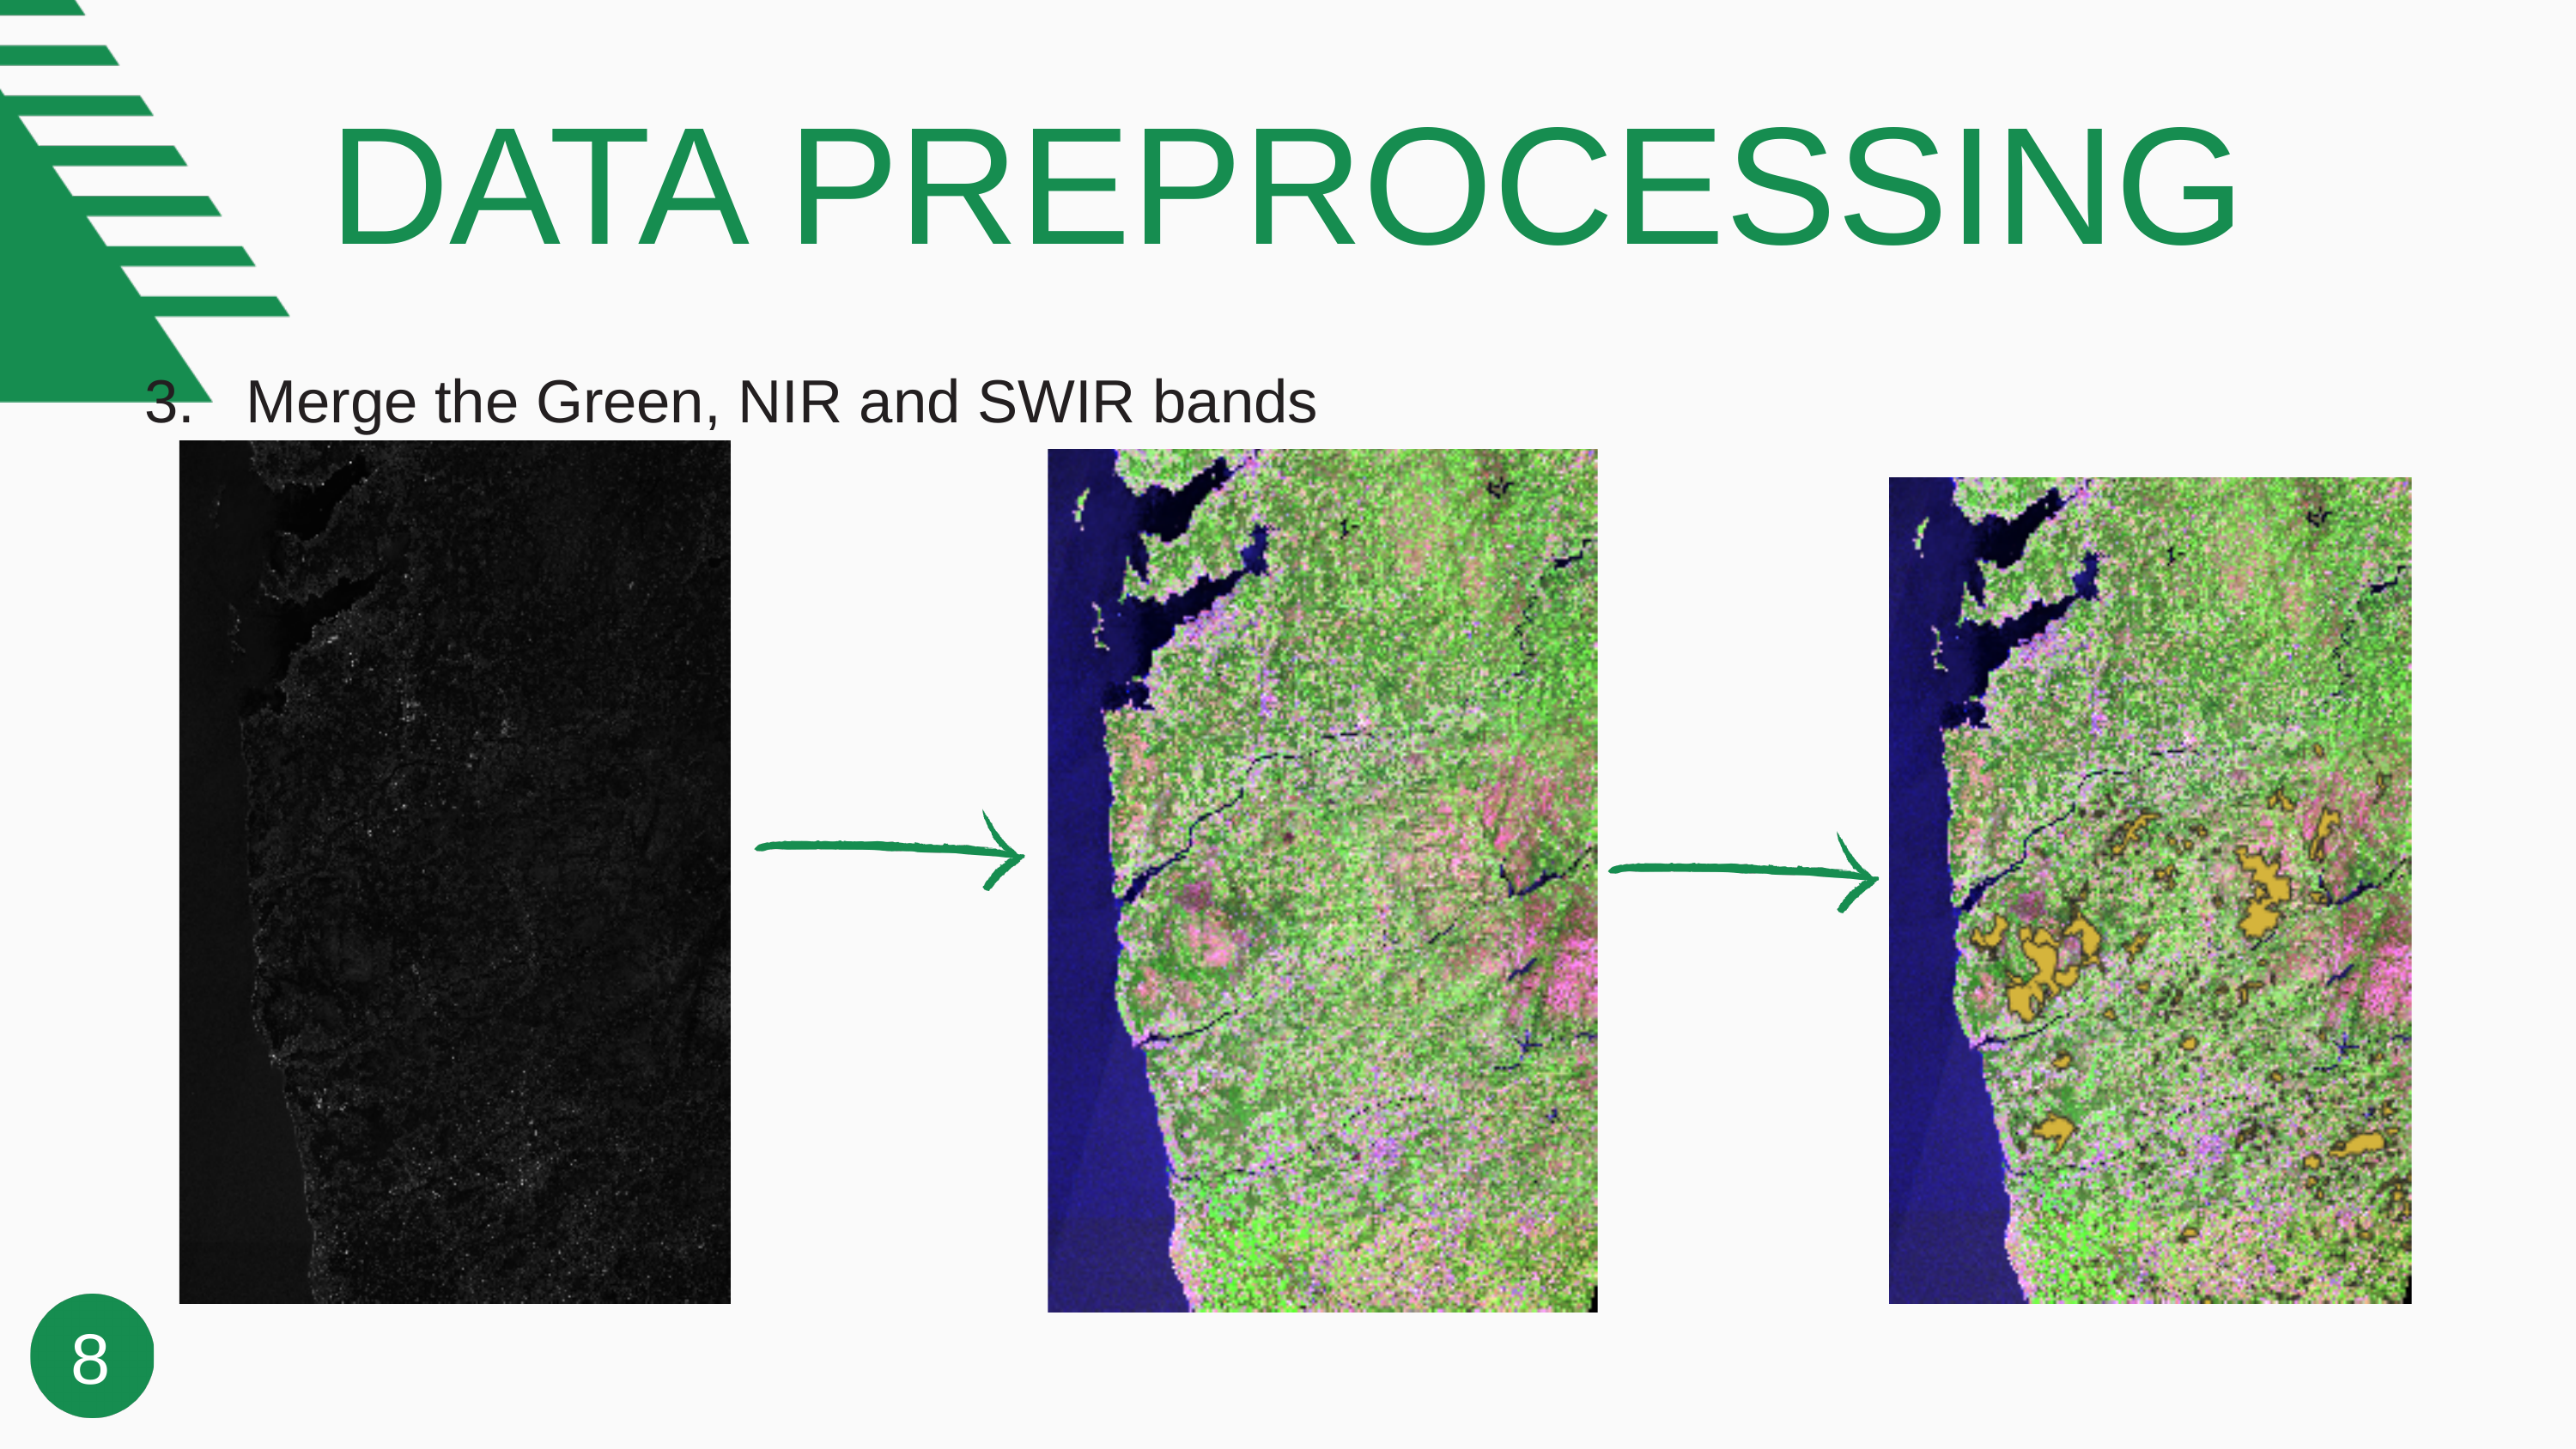

DATA PREPROCESSING
3.   Merge the Green, NIR and SWIR bands

8